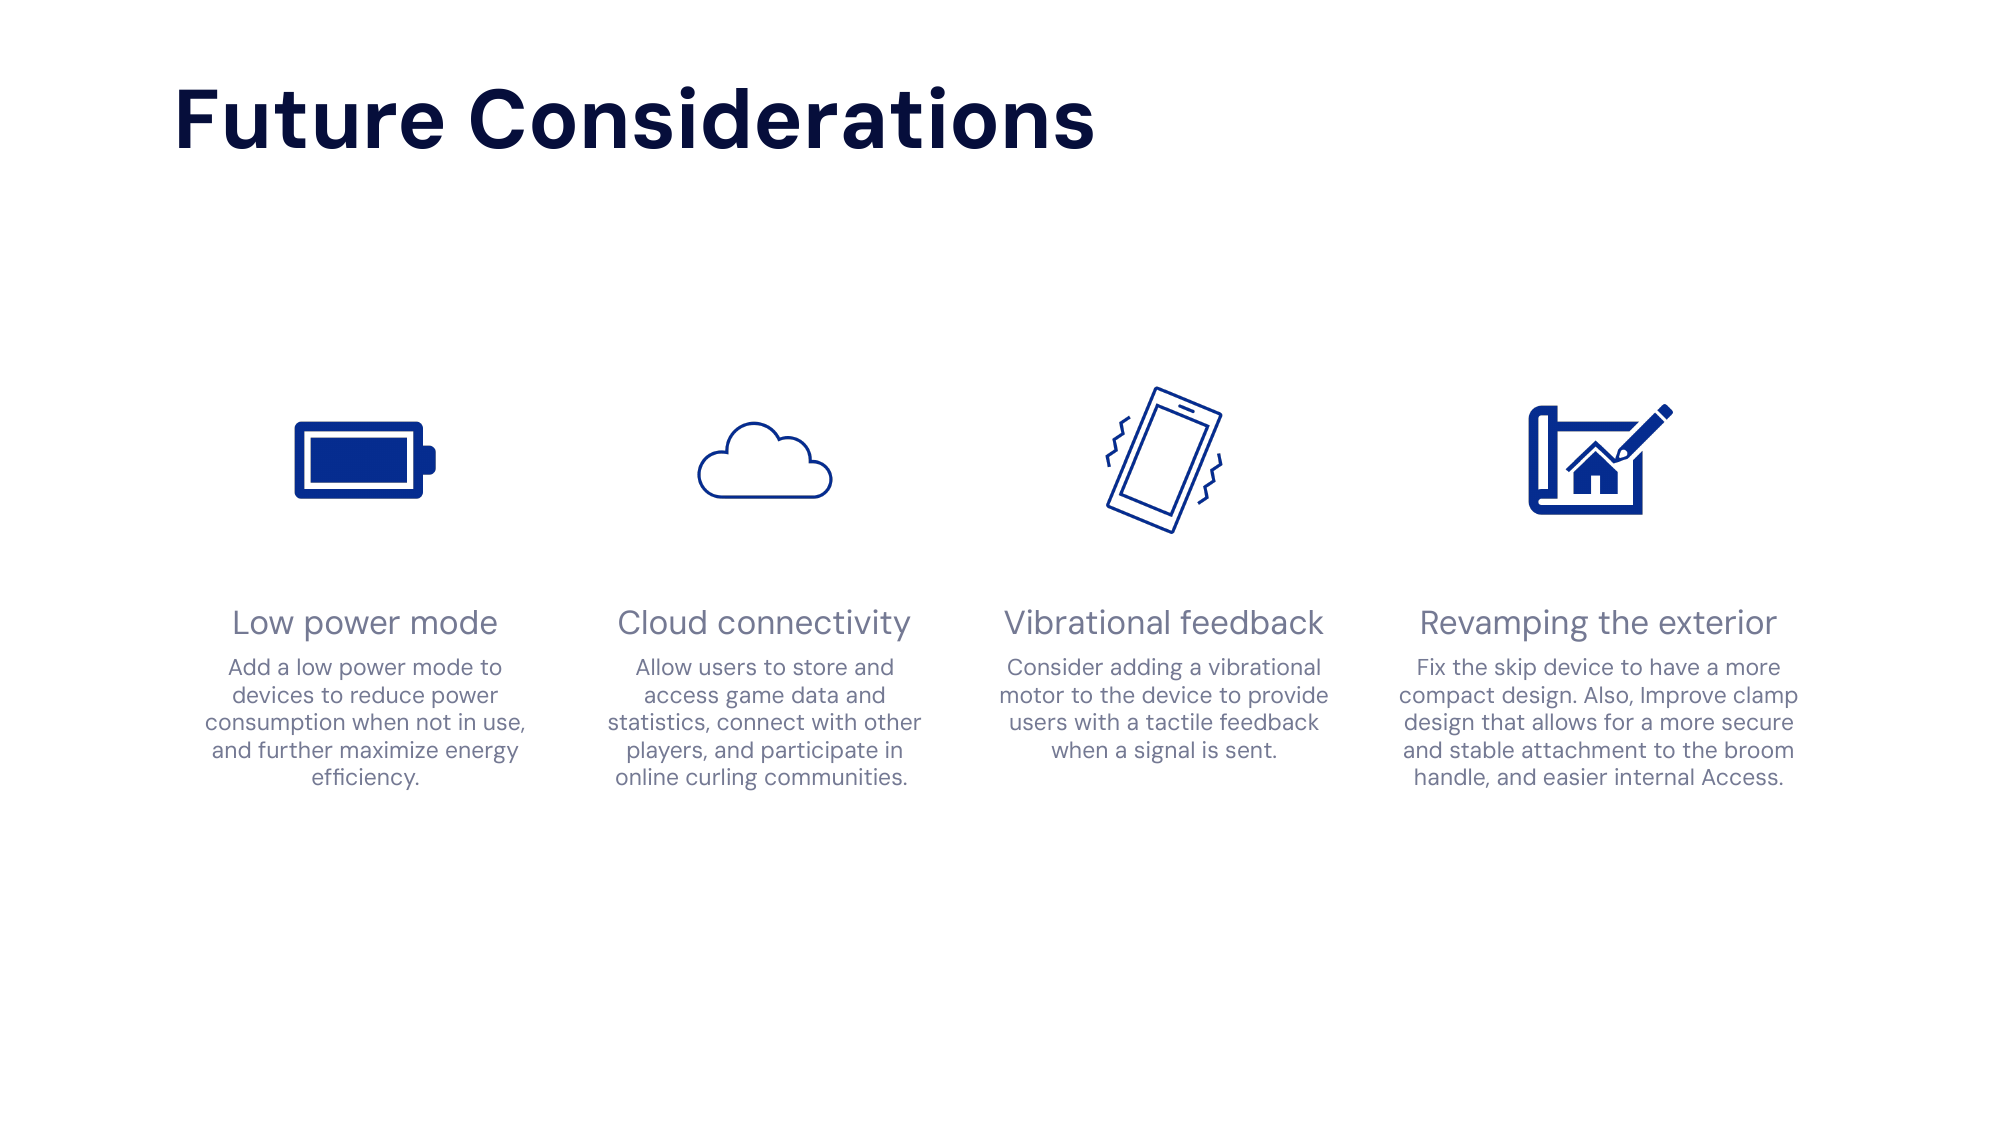

25
# Future Considerations
Low power mode
Add a low power mode to devices to reduce power consumption when not in use, and further maximize energy efficiency.
Cloud connectivity
Allow users to store and access game data and statistics, connect with other players, and participate in online curling communities.
Vibrational feedback
Consider adding a vibrational motor to the device to provide users with a tactile feedback when a signal is sent.
Revamping the exterior
Fix the skip device to have a more compact design. Also, Improve clamp design that allows for a more secure and stable attachment to the broom handle, and easier internal Access.